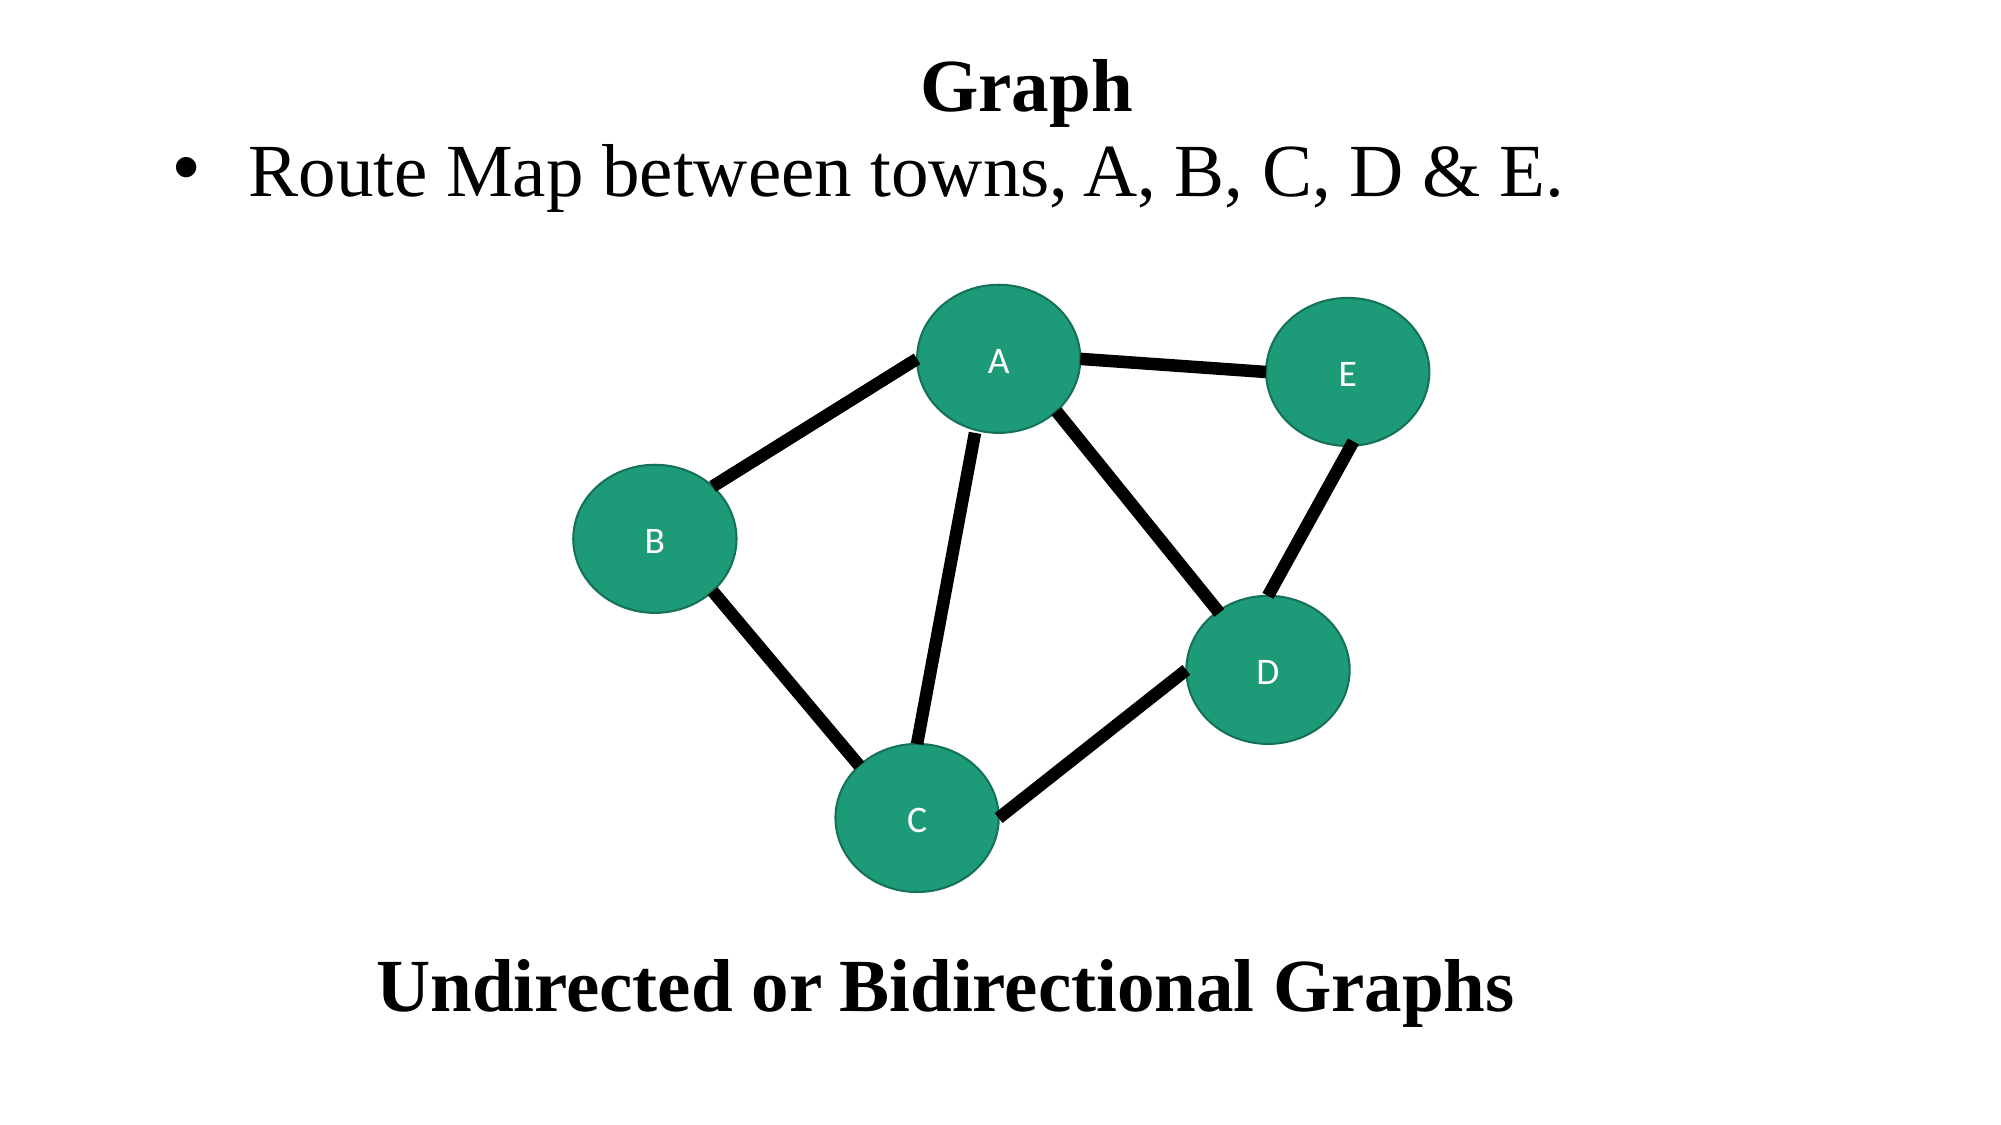

Graph
Route Map between towns, A, B, C, D & E.
A
E
B

D
C
Undirected or Bidirectional Graphs